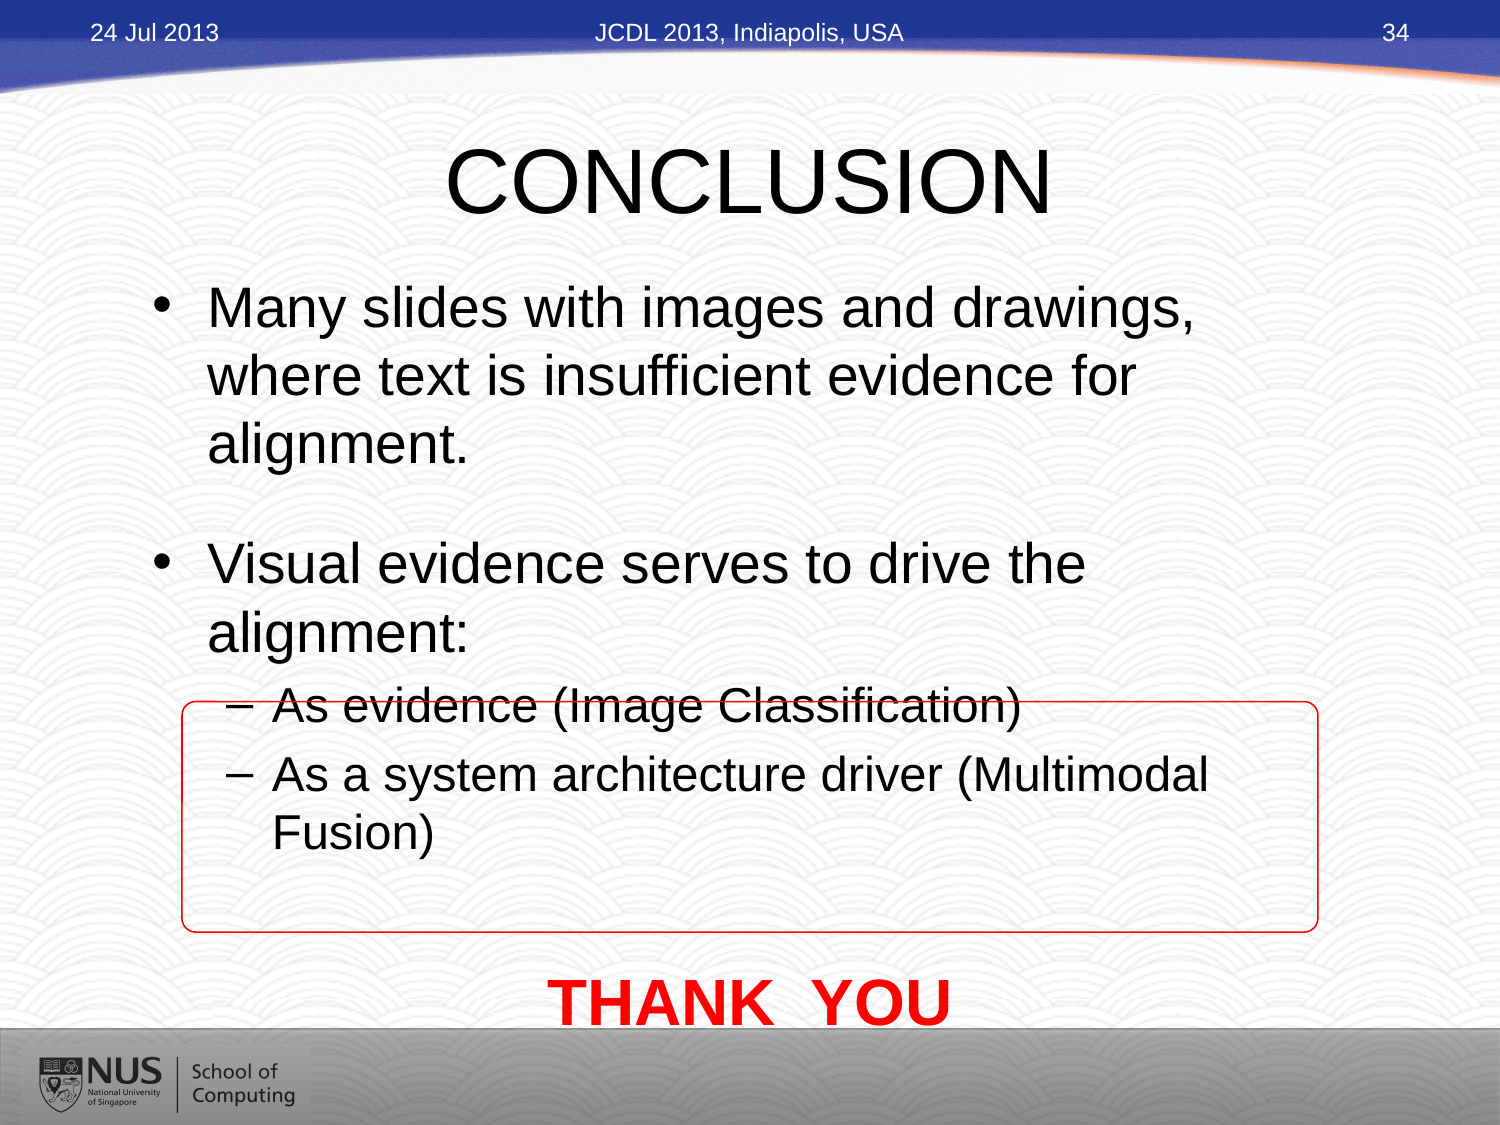

24 Jul 2013
JCDL 2013, Indiapolis, USA
34
# CONCLUSION
Many slides with images and drawings, where text is insufficient evidence for alignment.

Visual evidence serves to drive the alignment:
As evidence (Image Classification)
As a system architecture driver (Multimodal Fusion)

THANK  YOU